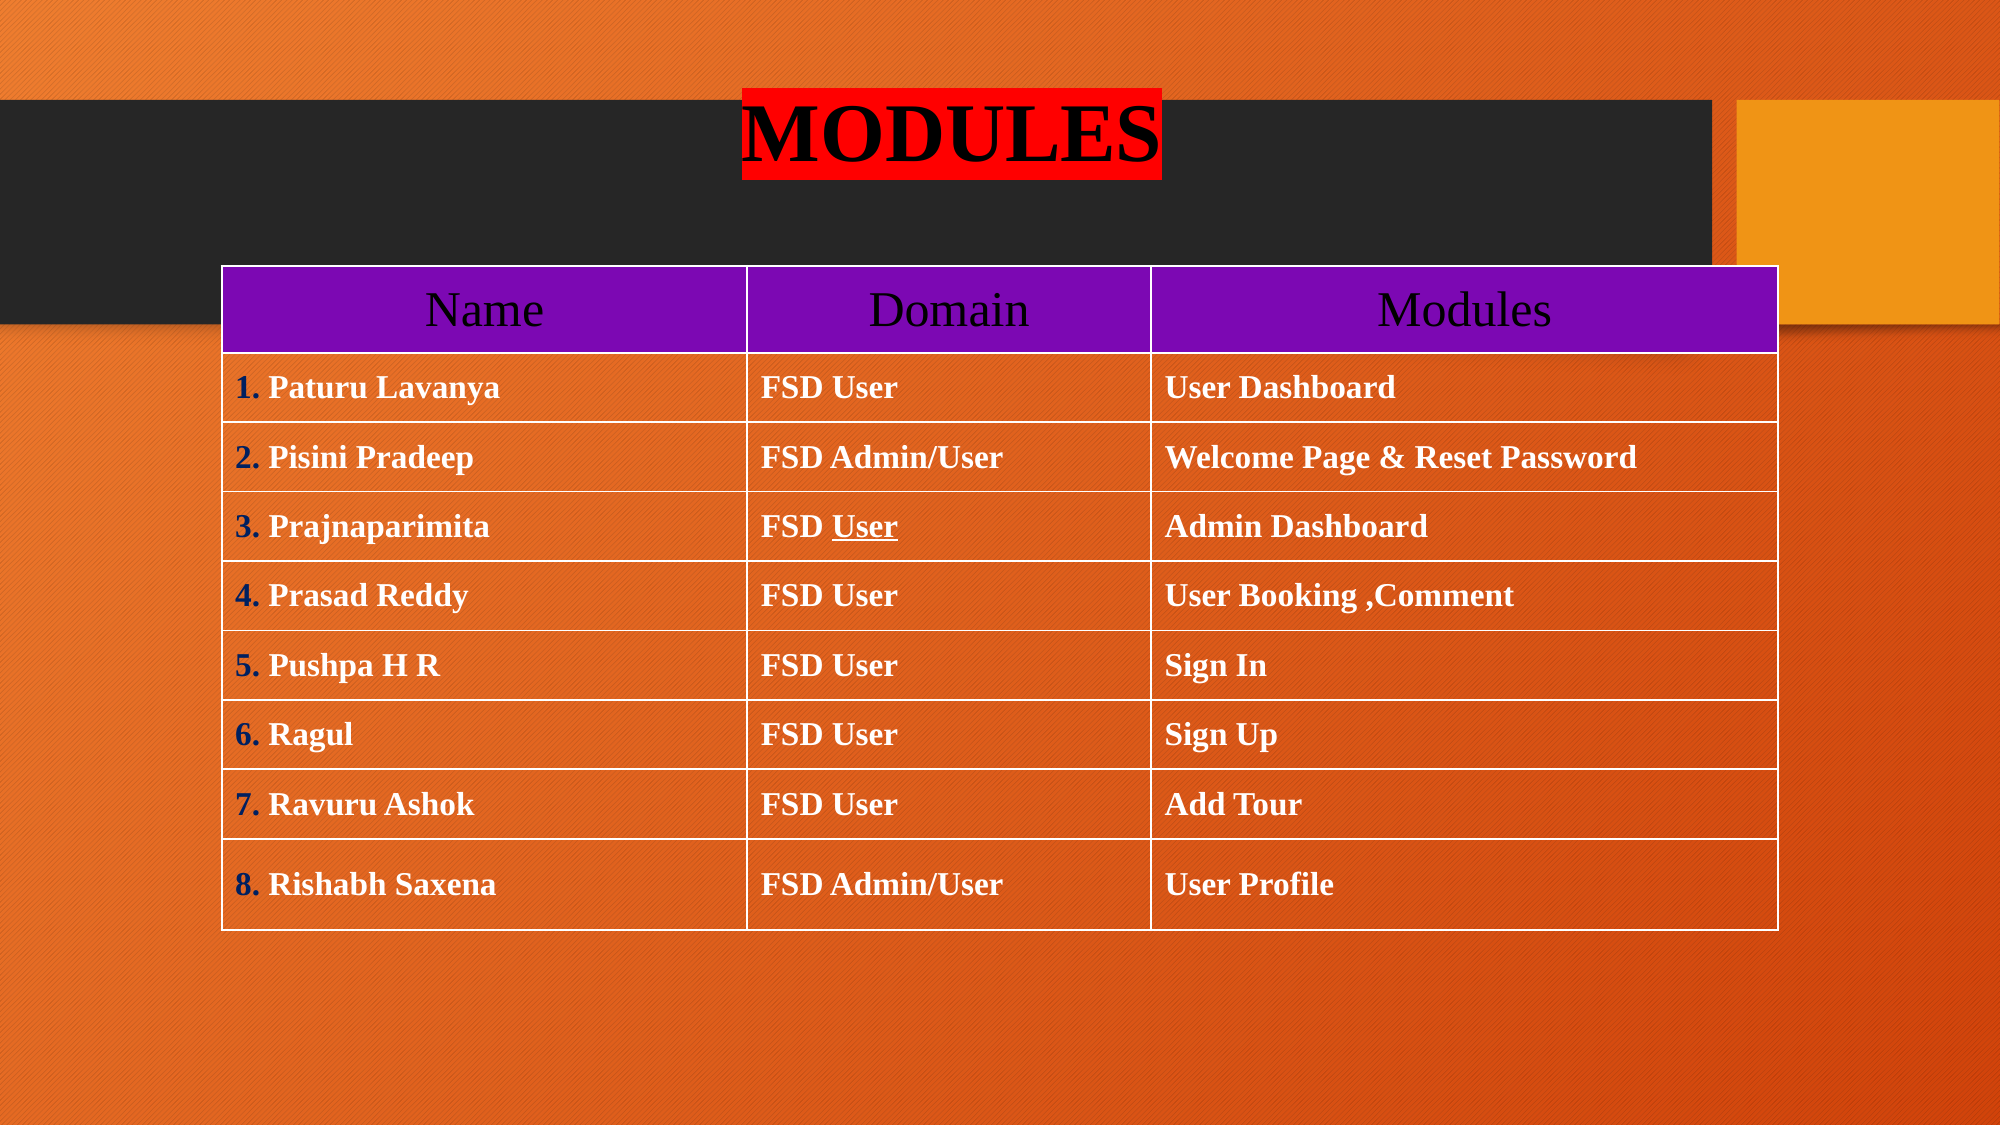

# MODULES
| Name | Domain | Modules |
| --- | --- | --- |
| 1. Paturu Lavanya | FSD User | User Dashboard |
| 2. Pisini Pradeep | FSD Admin/User | Welcome Page & Reset Password |
| 3. Prajnaparimita | FSD User | Admin Dashboard |
| 4. Prasad Reddy | FSD User | User Booking ,Comment |
| 5. Pushpa H R | FSD User | Sign In |
| 6. Ragul | FSD User | Sign Up |
| 7. Ravuru Ashok | FSD User | Add Tour |
| 8. Rishabh Saxena | FSD Admin/User | User Profile |